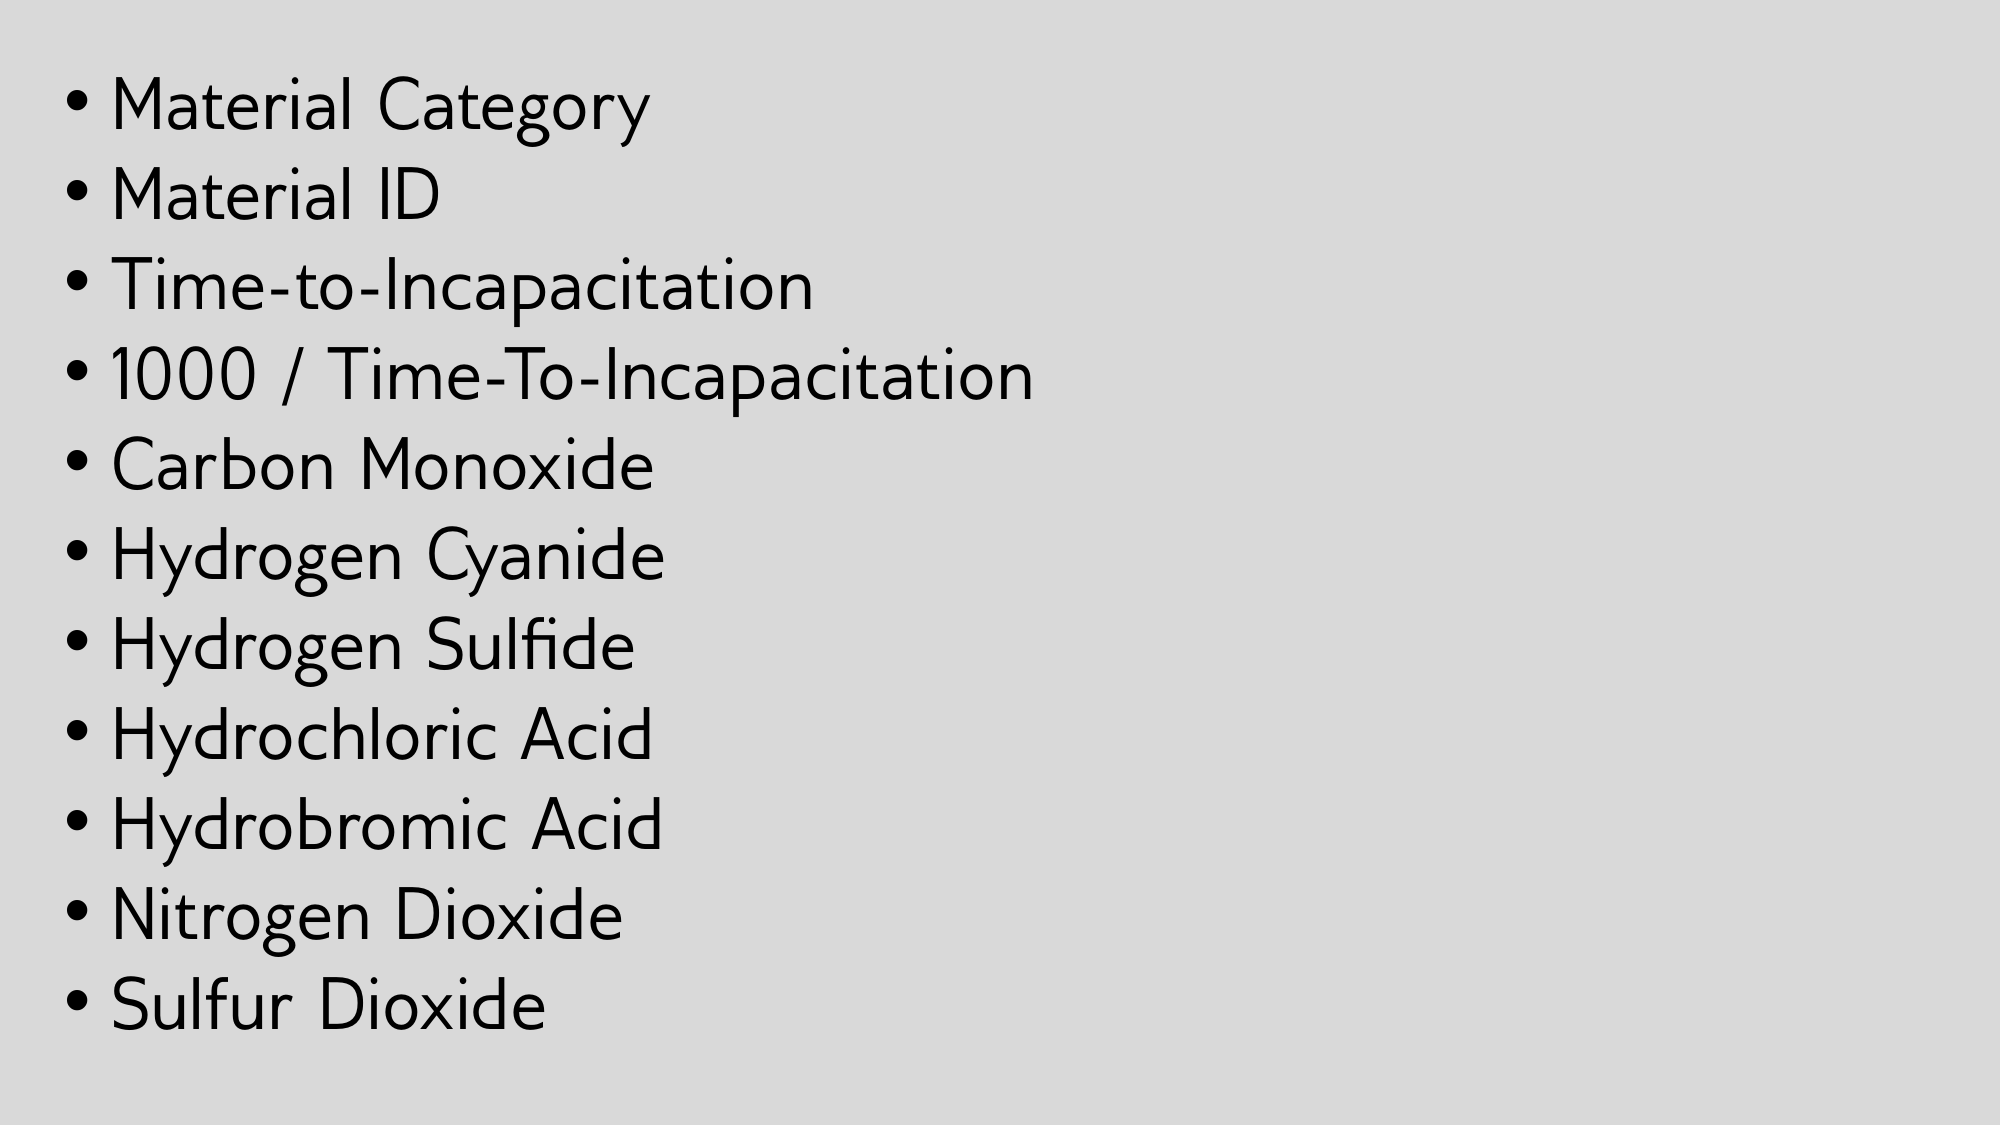

Material Category
Material ID
Time-to-Incapacitation
1000 / Time-To-Incapacitation
Carbon Monoxide
Hydrogen Cyanide
Hydrogen Sulfide
Hydrochloric Acid
Hydrobromic Acid
Nitrogen Dioxide
Sulfur Dioxide